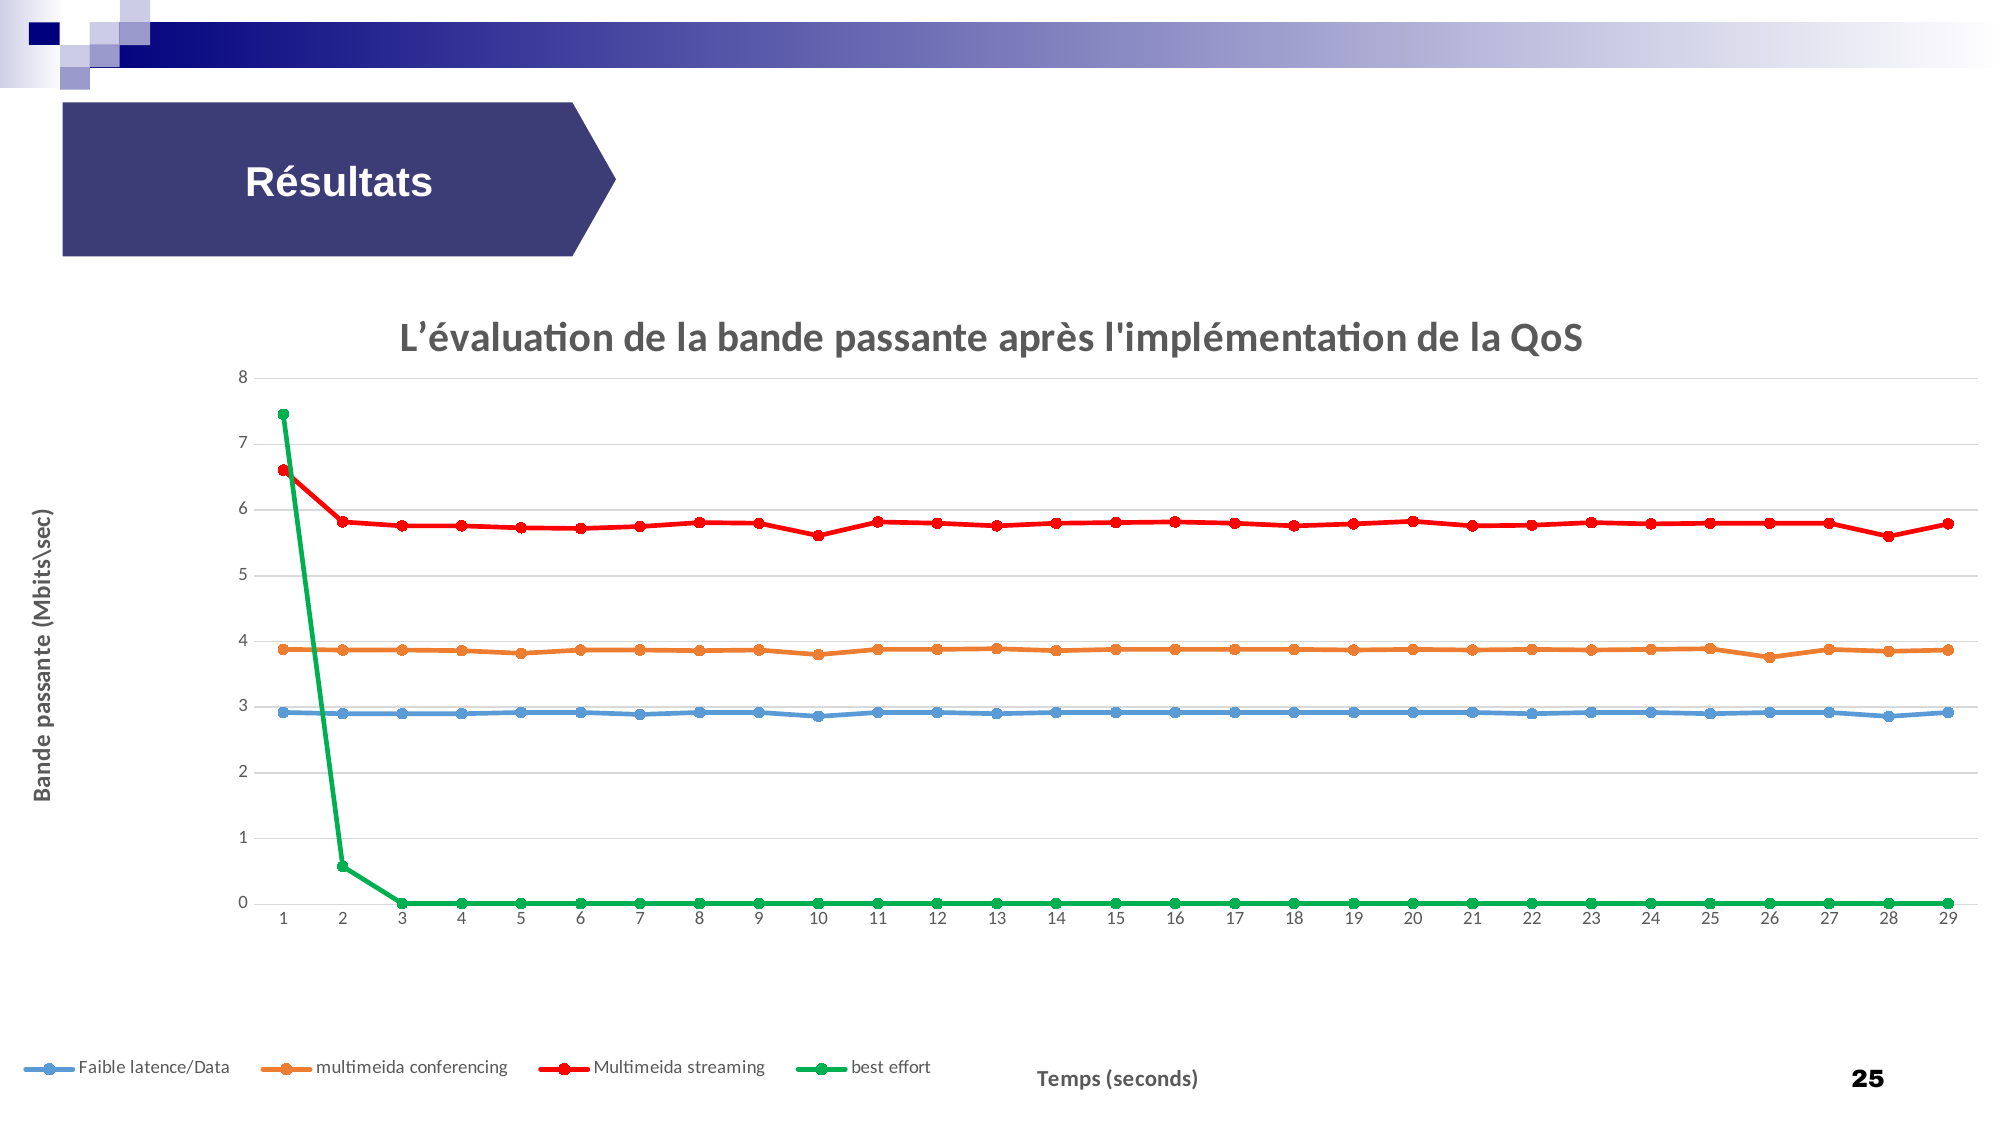

Résultats

### Chart: L’évaluation de la bande passante après l'implémentation de la QoS

| Category | Faible latence/Data | multimeida conferencing | Multimeida streaming | best effort |
|---|---|---|---|---|
25